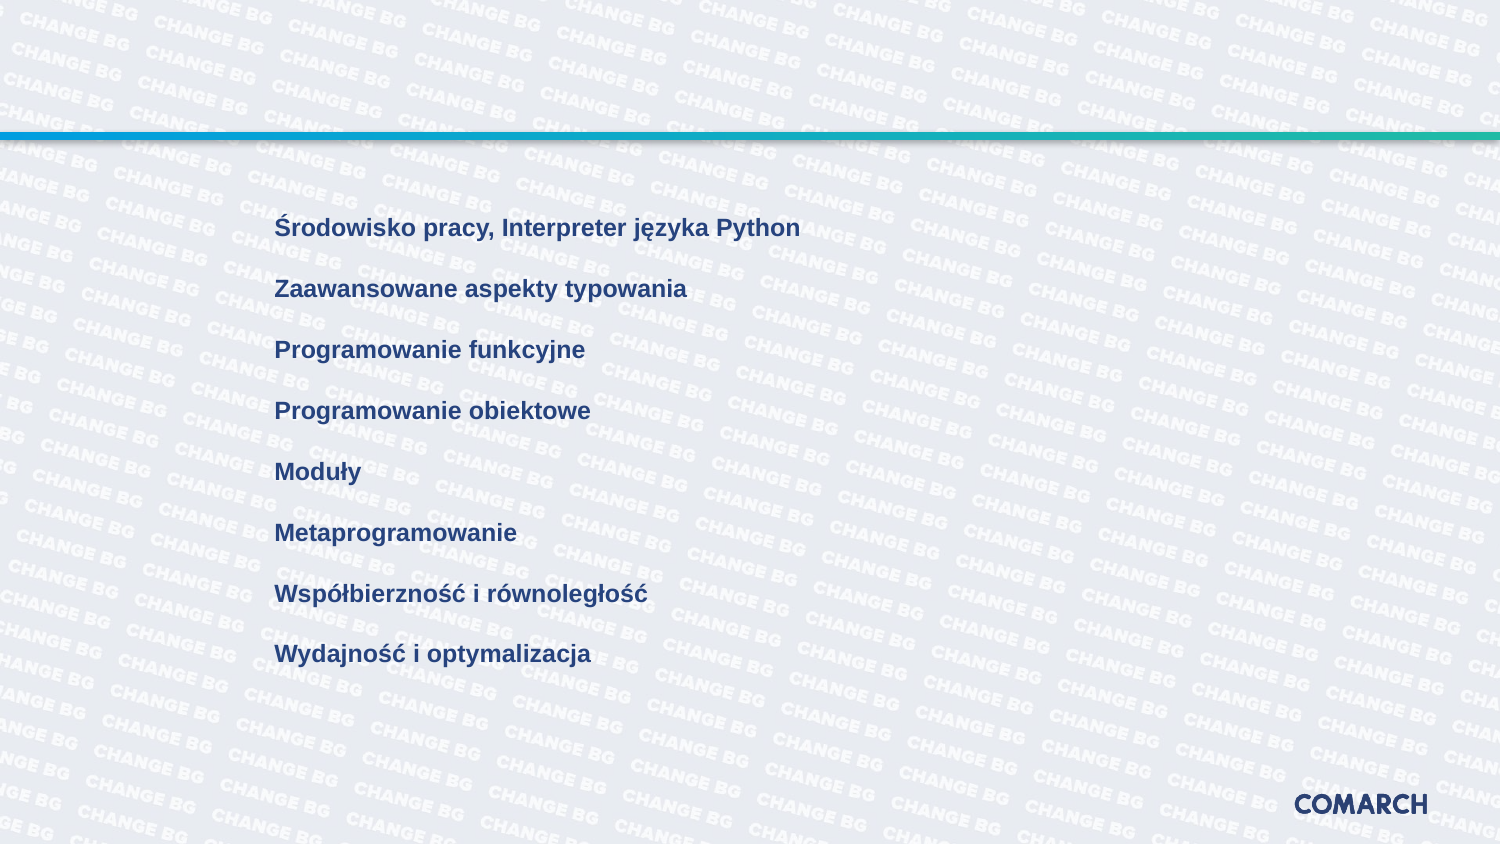

#

Środowisko pracy, Interpreter języka Python

Zaawansowane aspekty typowania

Programowanie funkcyjne

Programowanie obiektowe

Moduły

Metaprogramowanie

Współbierzność i równoległość

Wydajność i optymalizacja